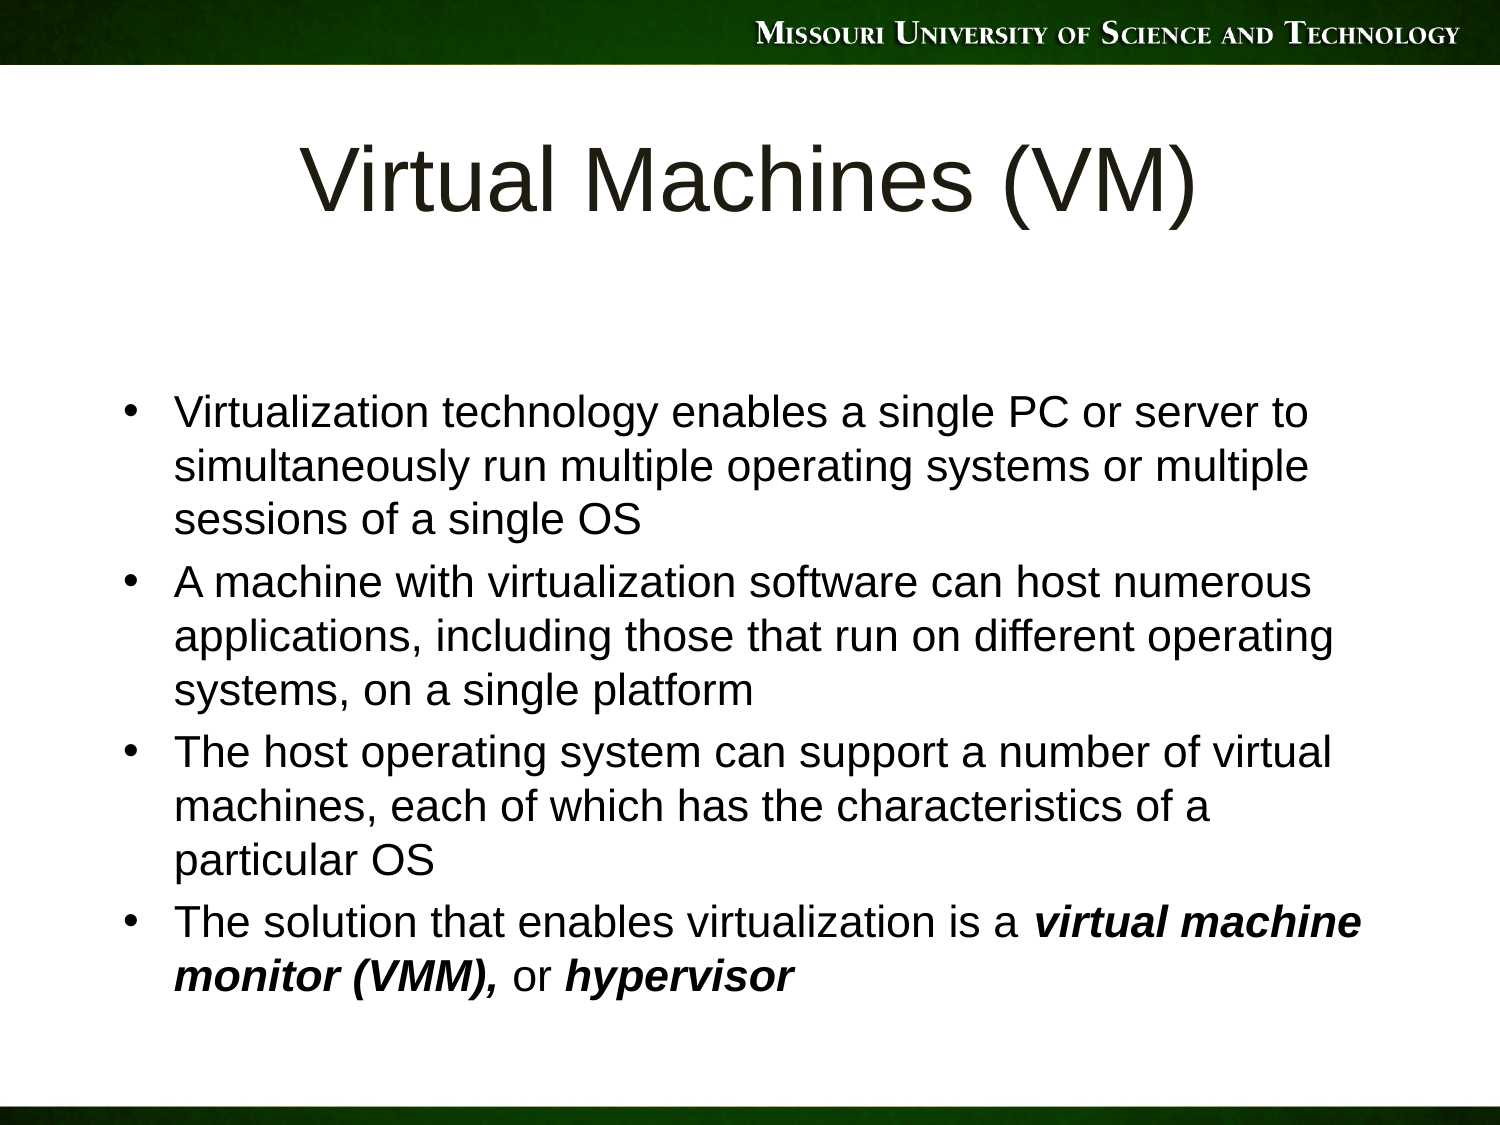

# Virtual Machines (VM)
Virtualization technology enables a single PC or server to simultaneously run multiple operating systems or multiple sessions of a single OS
A machine with virtualization software can host numerous applications, including those that run on different operating systems, on a single platform
The host operating system can support a number of virtual machines, each of which has the characteristics of a particular OS
The solution that enables virtualization is a virtual machine monitor (VMM), or hypervisor